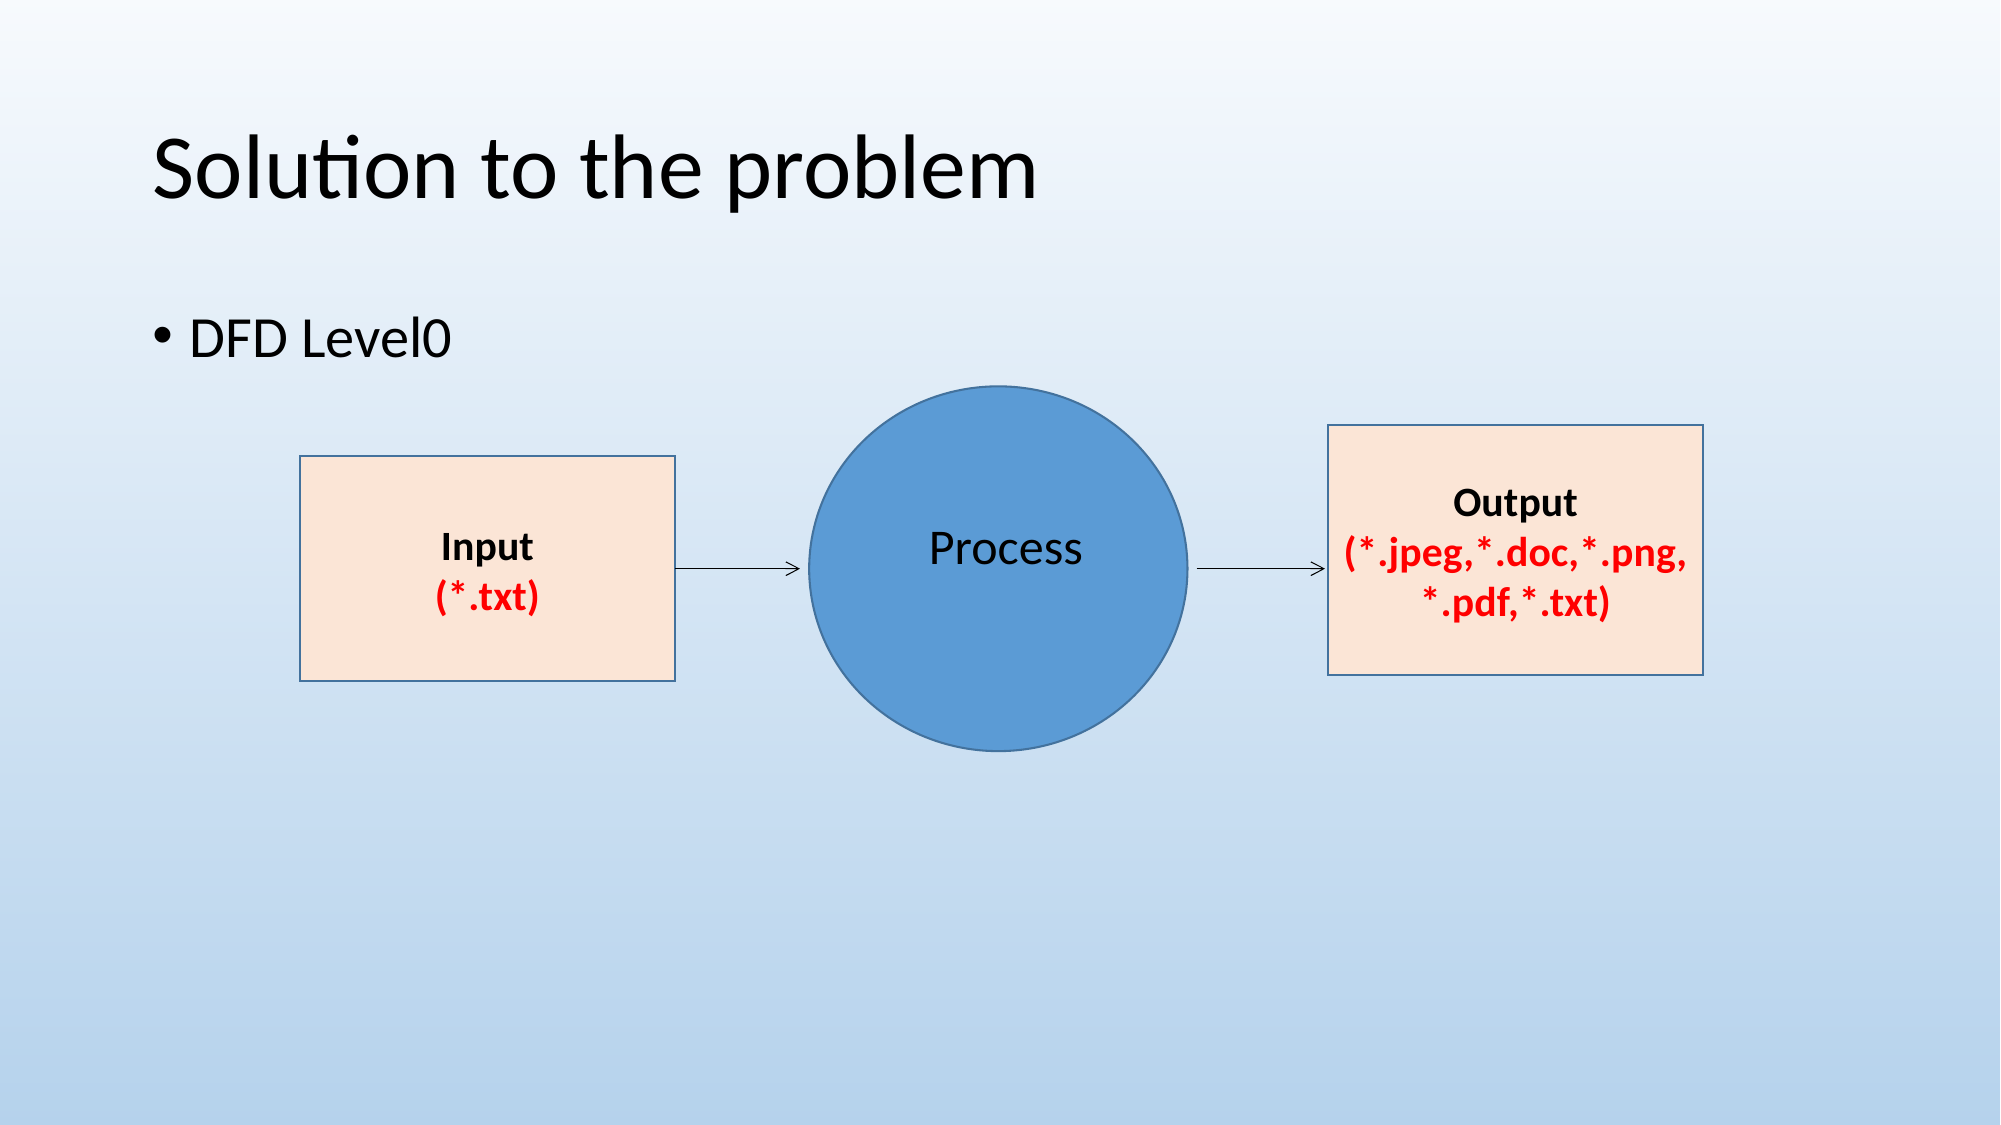

# Solution to the problem
DFD Level0

Output
(*.jpeg,*.doc,*.png,*.pdf,*.txt)
Input
(*.txt)
Process